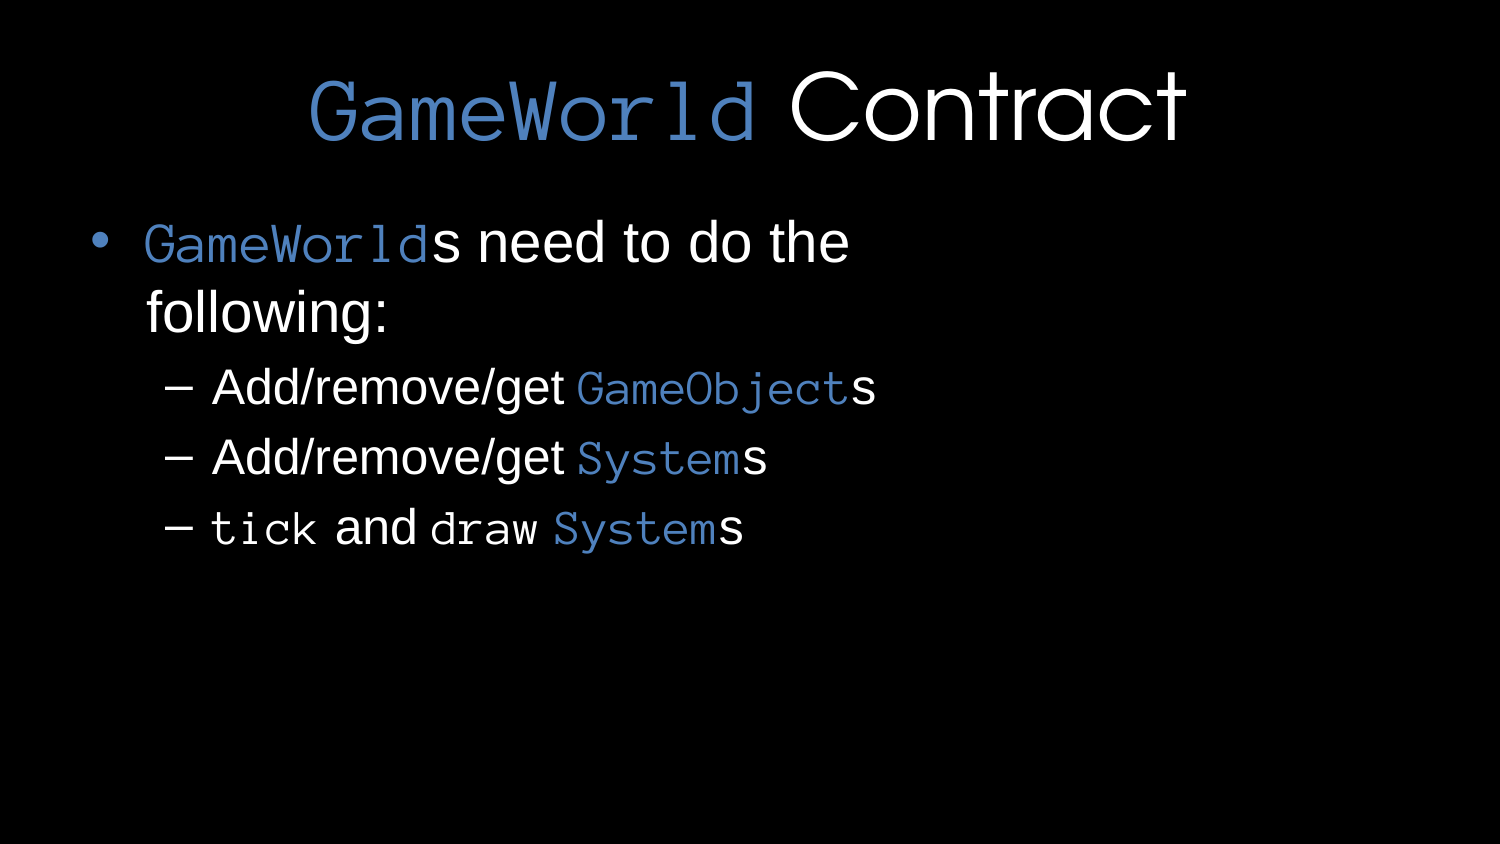

# GameWorld Contract
GameWorlds need to do the following:
Add/remove/get GameObjects
Add/remove/get Systems
tick and draw Systems